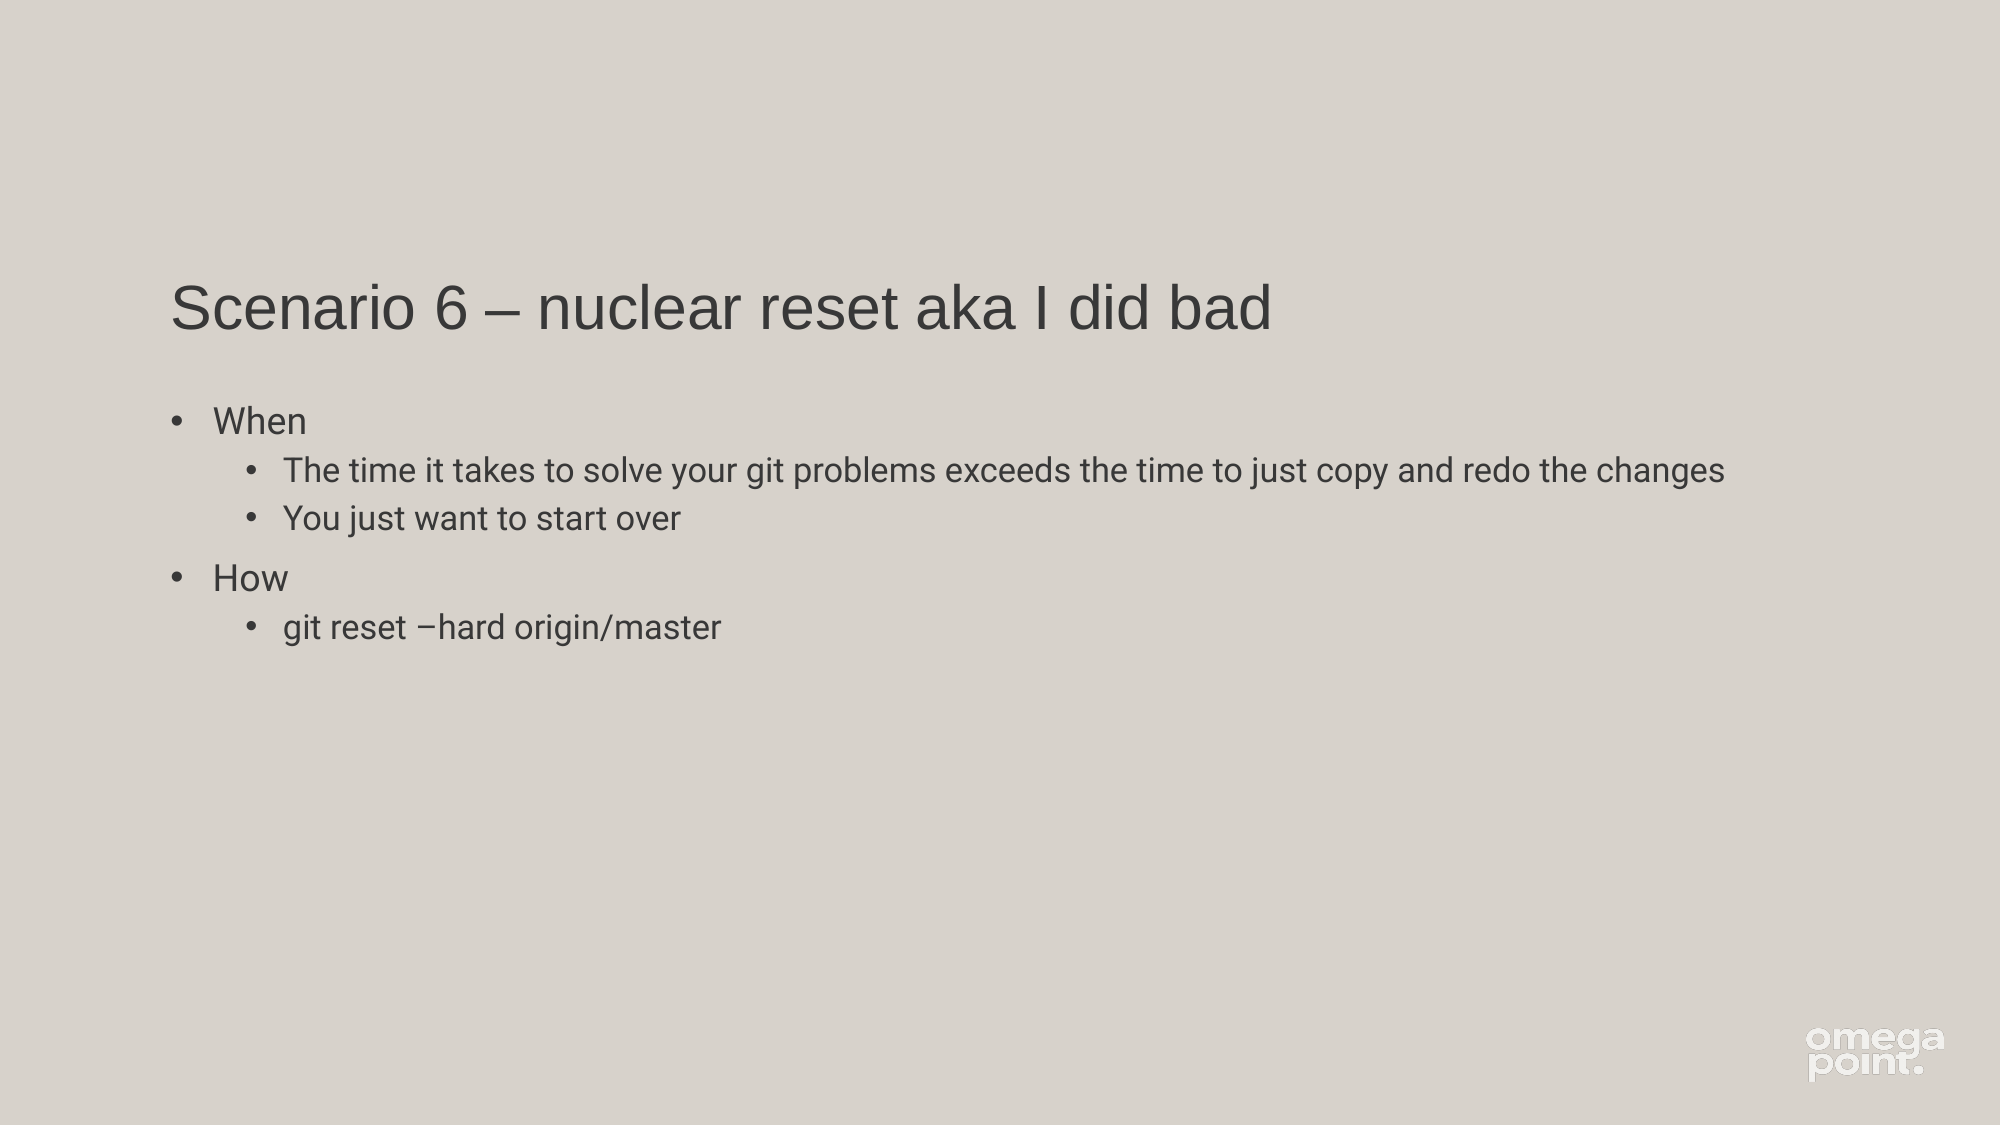

# Scenario 6 – nuclear reset aka I did bad
When
The time it takes to solve your git problems exceeds the time to just copy and redo the changes
You just want to start over
How
git reset –hard origin/master